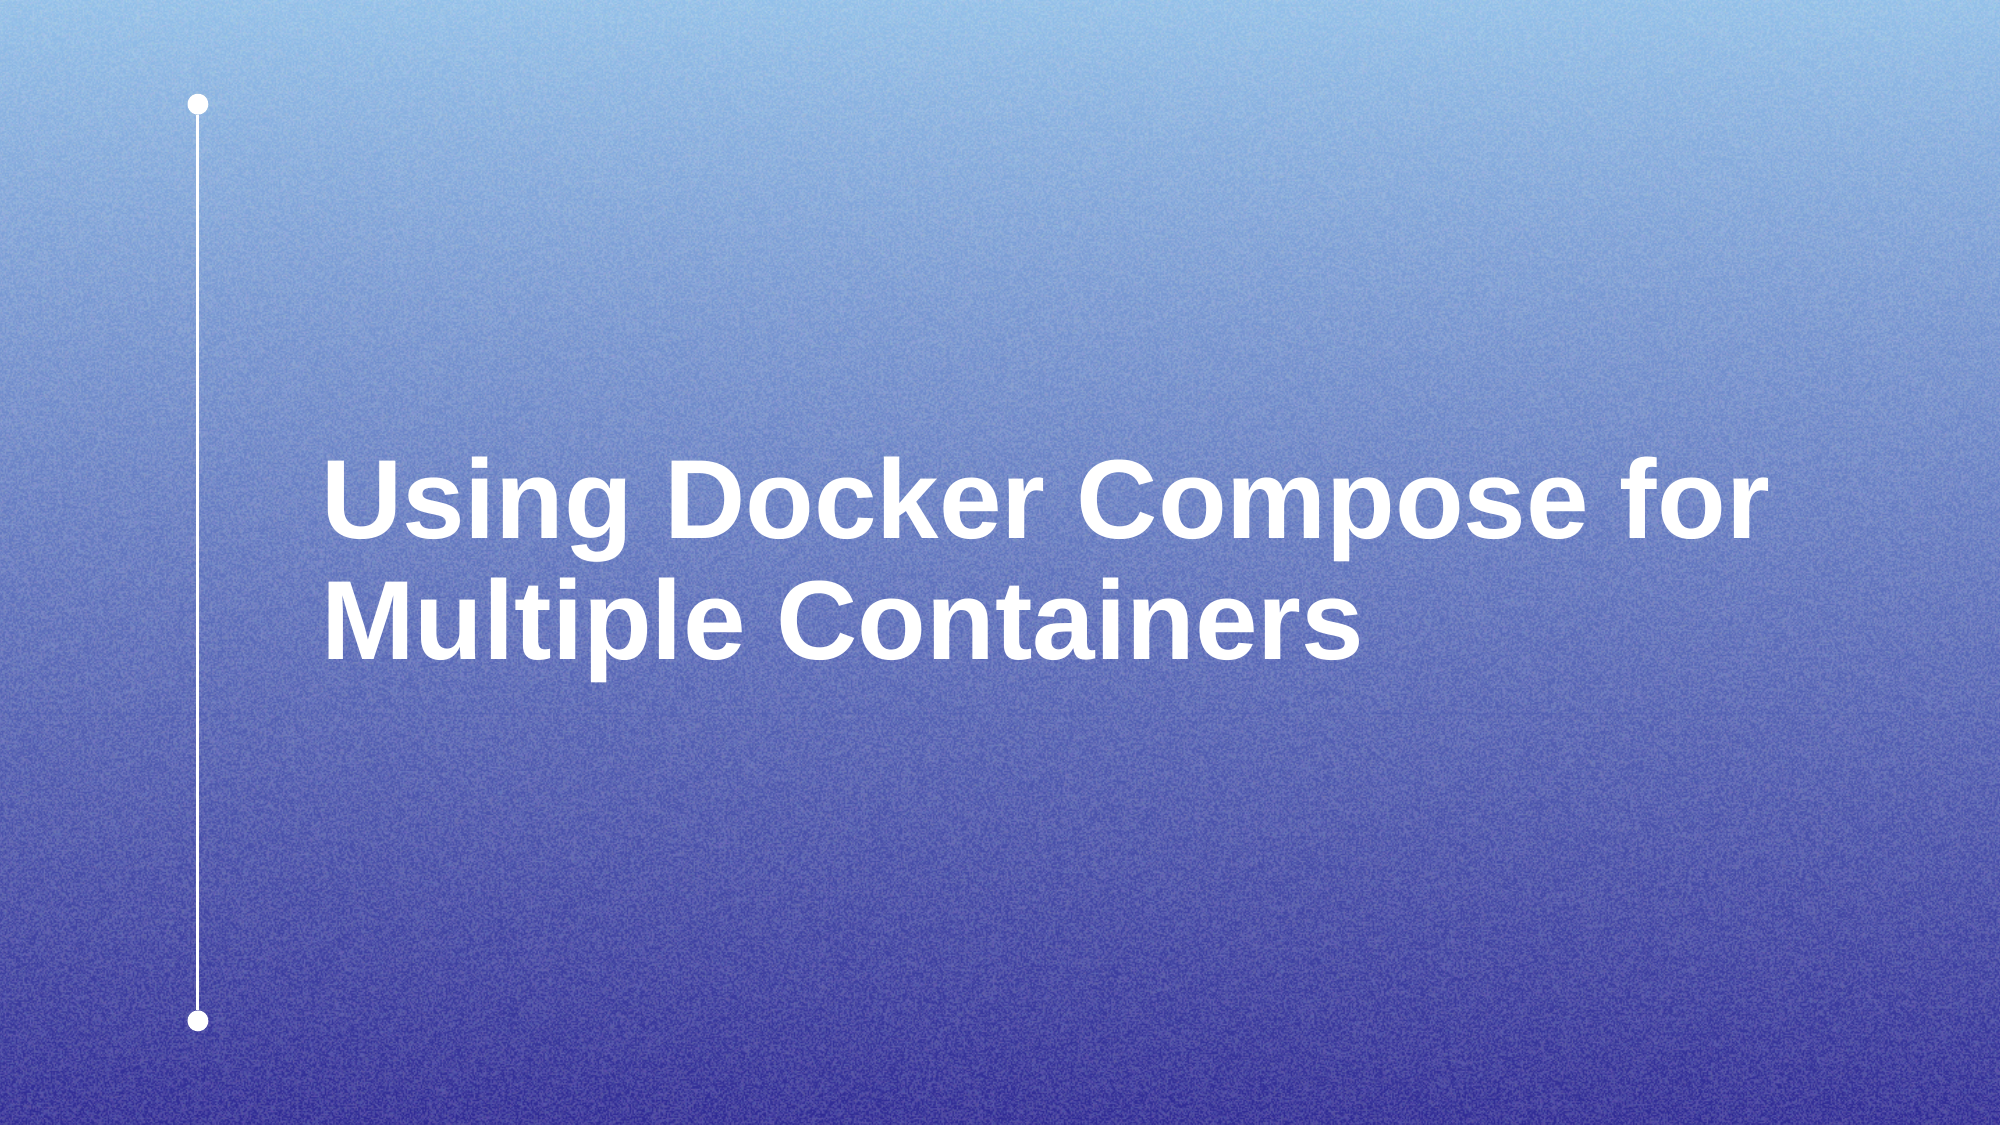

# Using Docker Compose for Multiple Containers